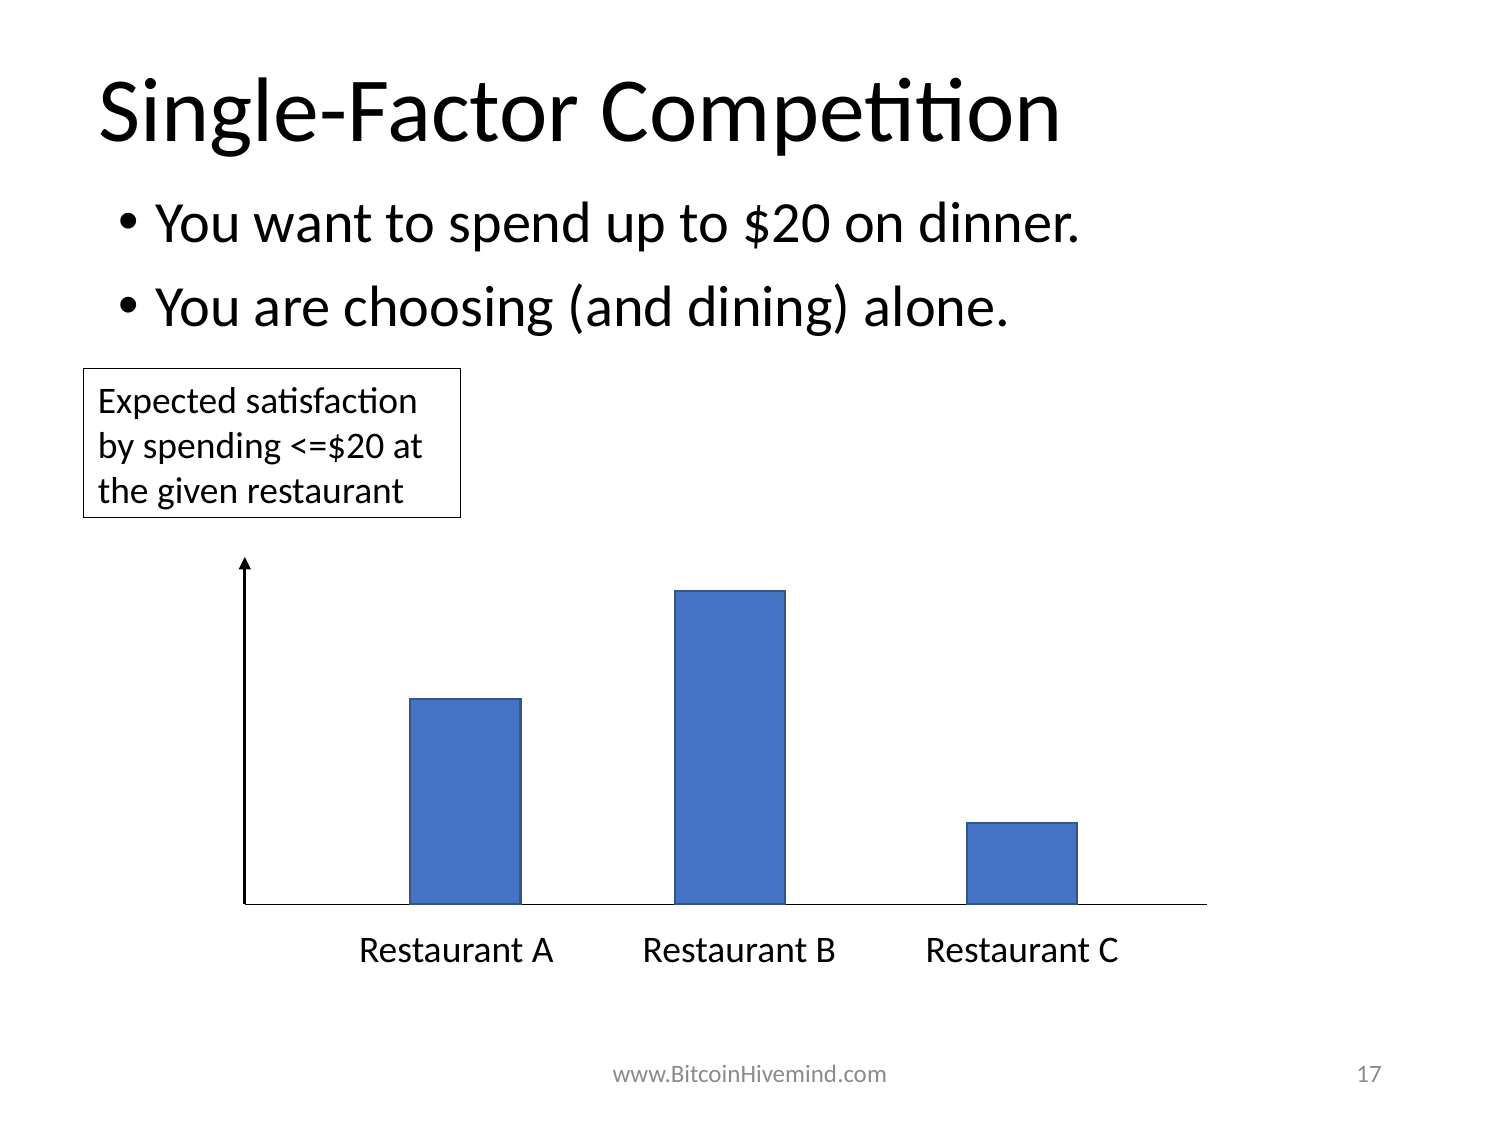

# Single-Factor Competition
You want to spend up to $20 on dinner.
You are choosing (and dining) alone.
Expected satisfaction by spending <=$20 at the given restaurant

Restaurant A
Restaurant B
Restaurant C
www.BitcoinHivemind.com
17